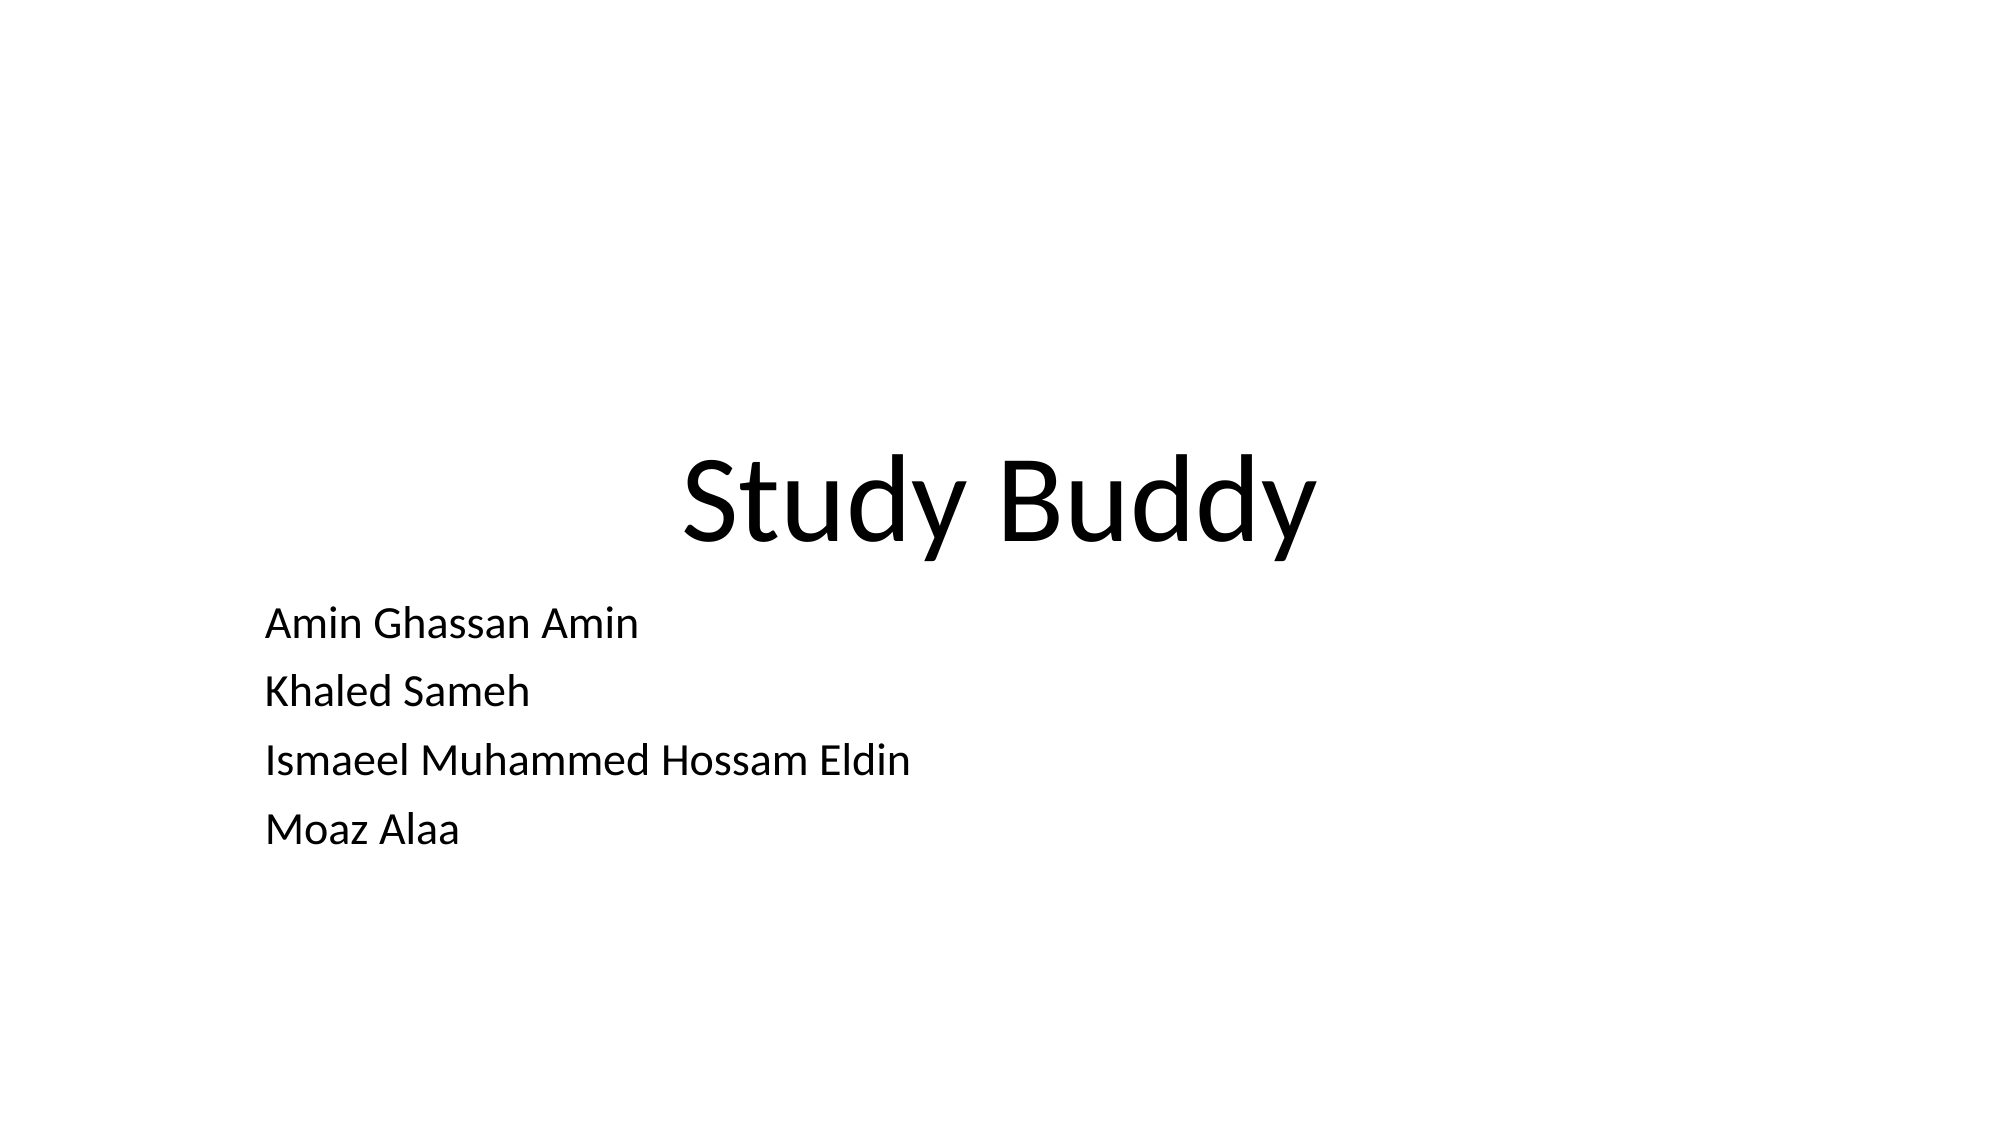

# Study Buddy
Amin Ghassan Amin
Khaled Sameh
Ismaeel Muhammed Hossam Eldin
Moaz Alaa